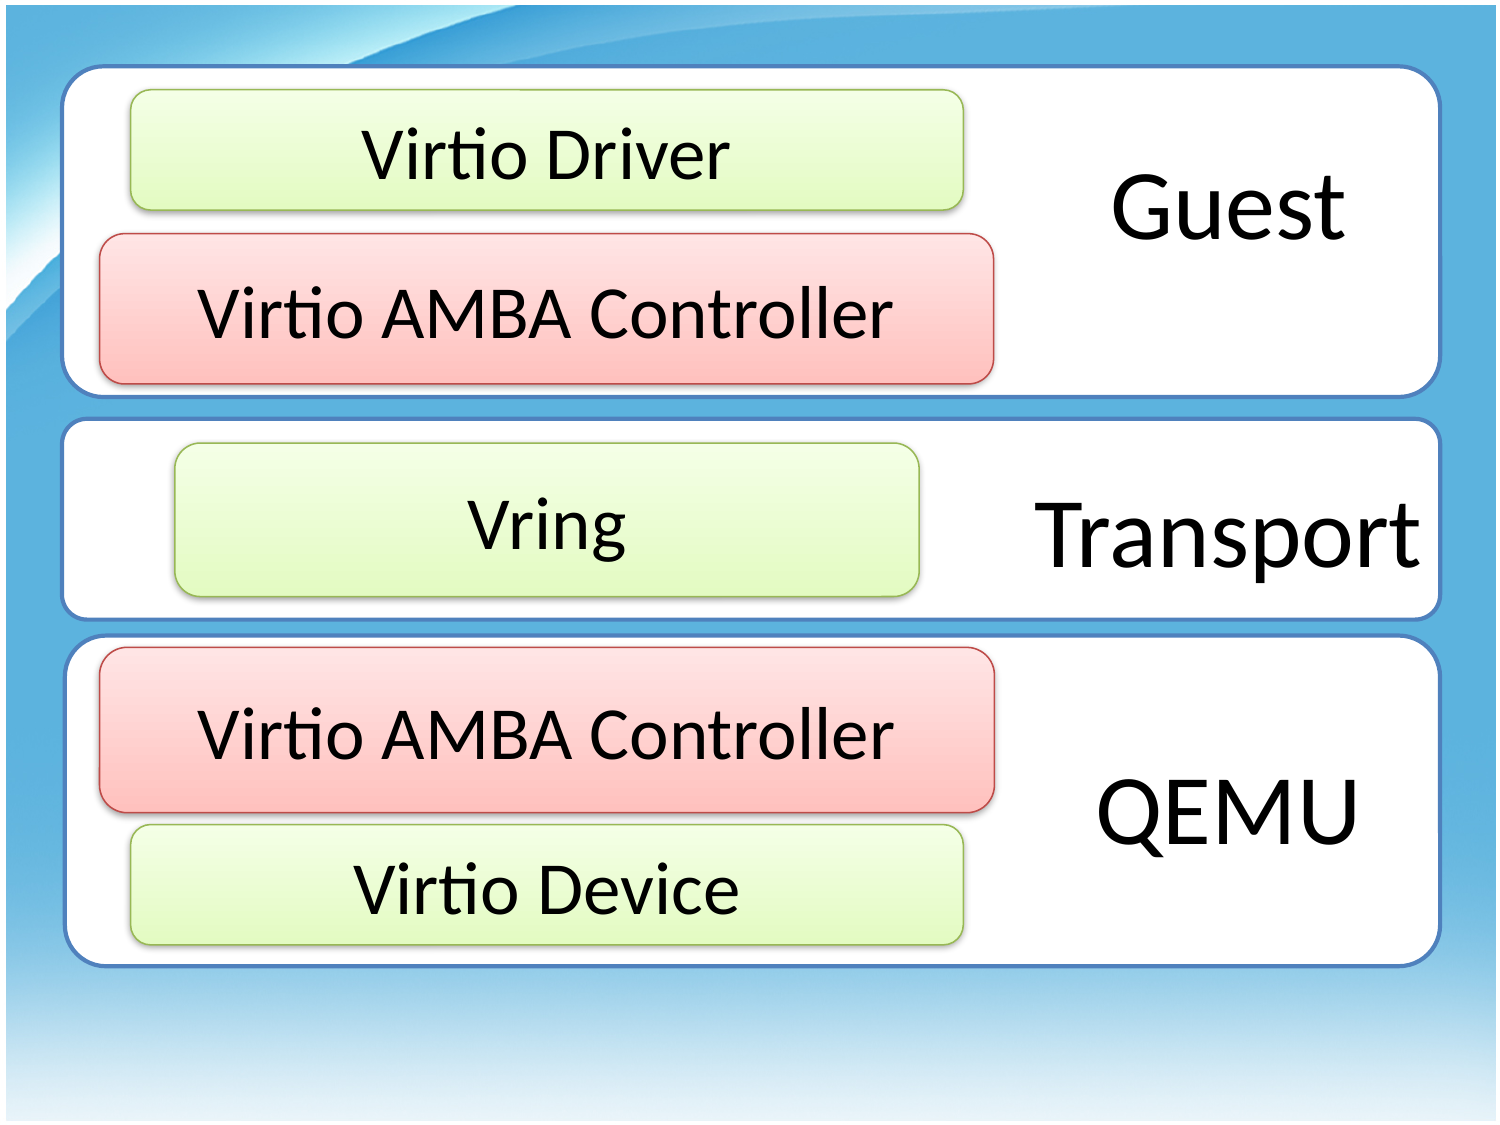

Virtio Driver
Guest
Virtio AMBA Controller

Vring
Transport

Virtio AMBA Controller
QEMU
Virtio Device